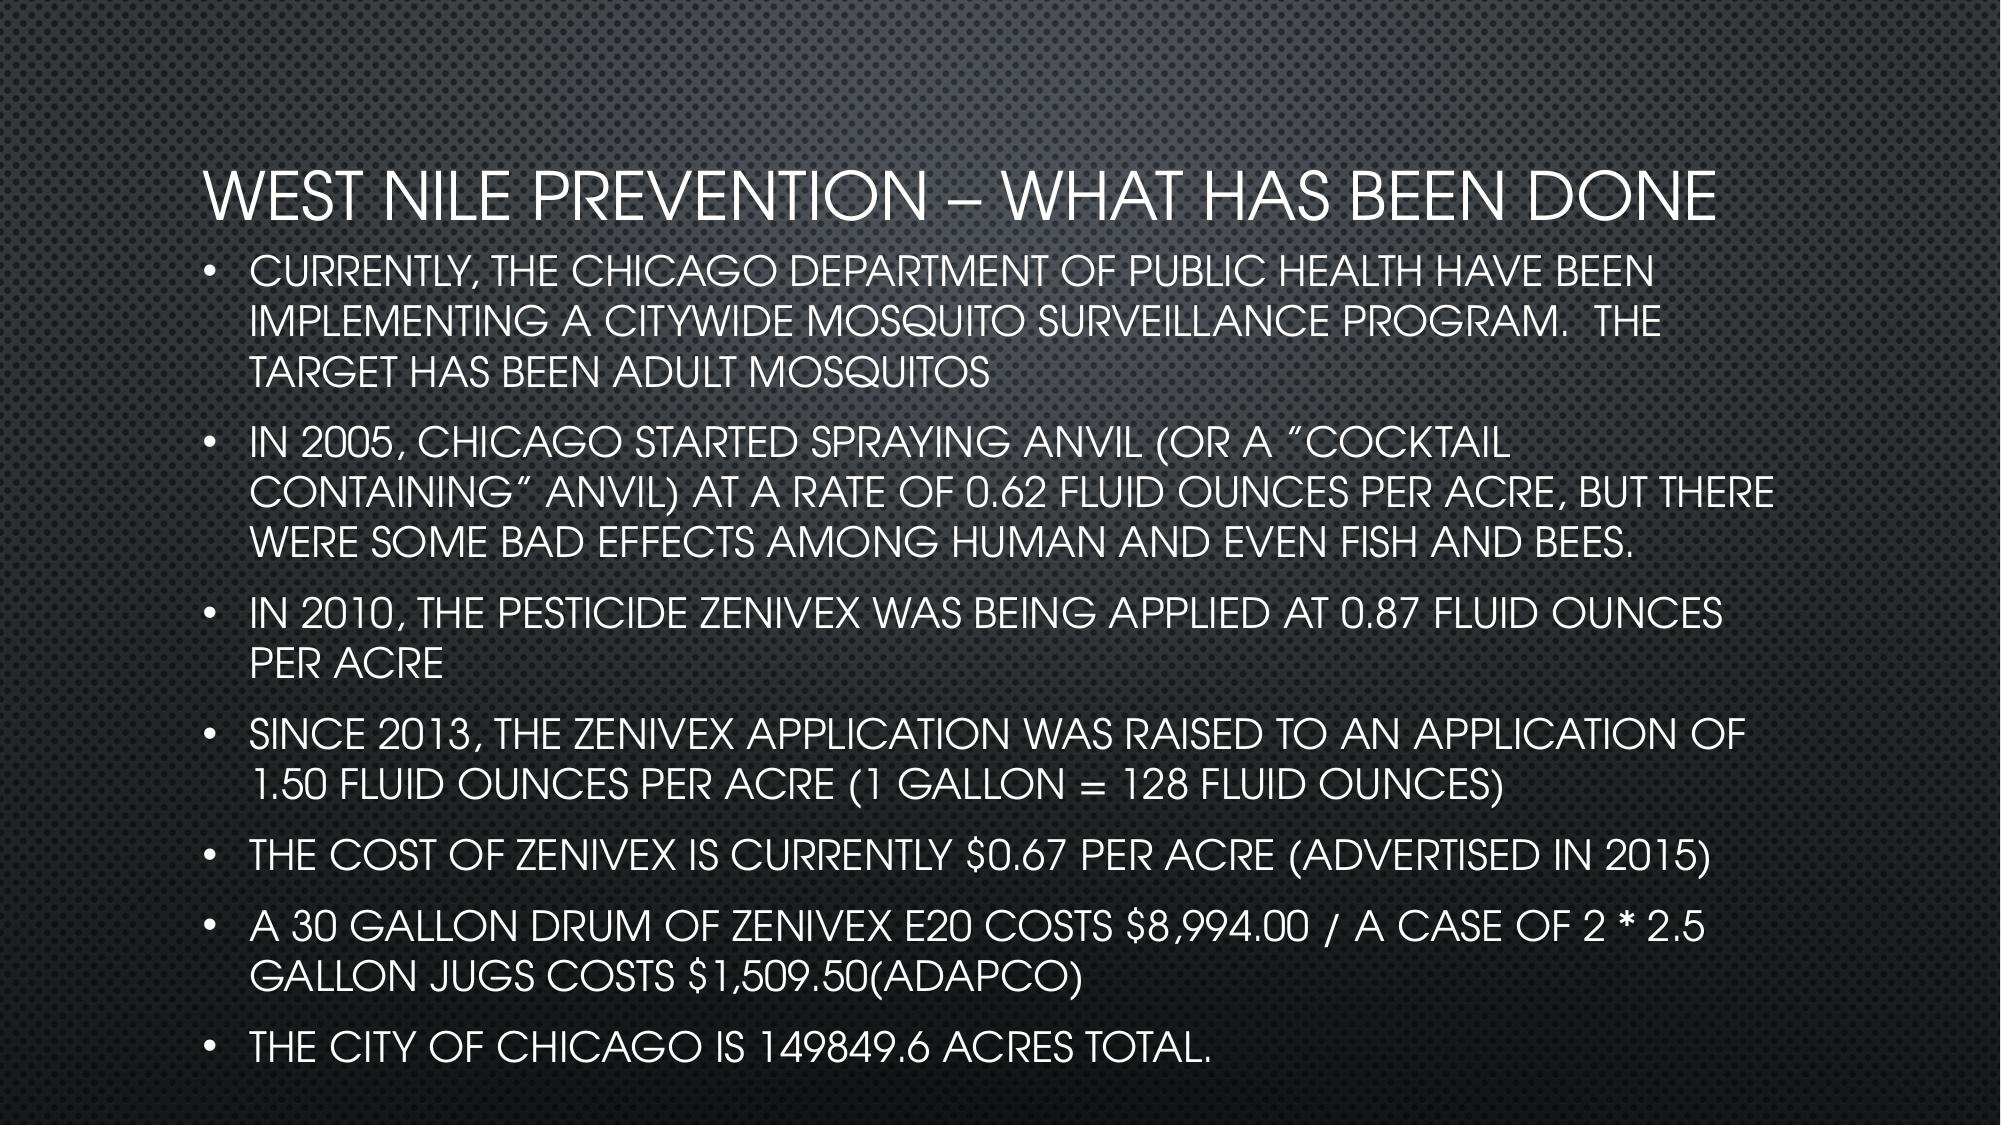

# WEST NILE PREVENTION – WHAT HAS BEEN DONE
Currently, the Chicago Department of Public Health have been implementing a citywide mosquito surveillance program.  The target has been adult mosquitos
In 2005, Chicago started spraying Anvil (or a ”cocktail containing” Anvil) at a rate of 0.62 fluid ounces per acre, but there were some bad effects among human and even fish and bees.
In 2010, the pesticide Zenivex was being applied at 0.87 fluid ounces per acre
Since 2013, the Zenivex application was raised to an application of 1.50 fluid ounces per acre (1 gallon = 128 fluid ounces)
The cost of Zenivex is currently $0.67 per acre (advertised in 2015)
A 30 gallon drum of Zenivex E20 costs $8,994.00 / A case of 2 * 2.5 gallon jugs costs $1,509.50(Adapco)
The City of Chicago is 149849.6 acres total.